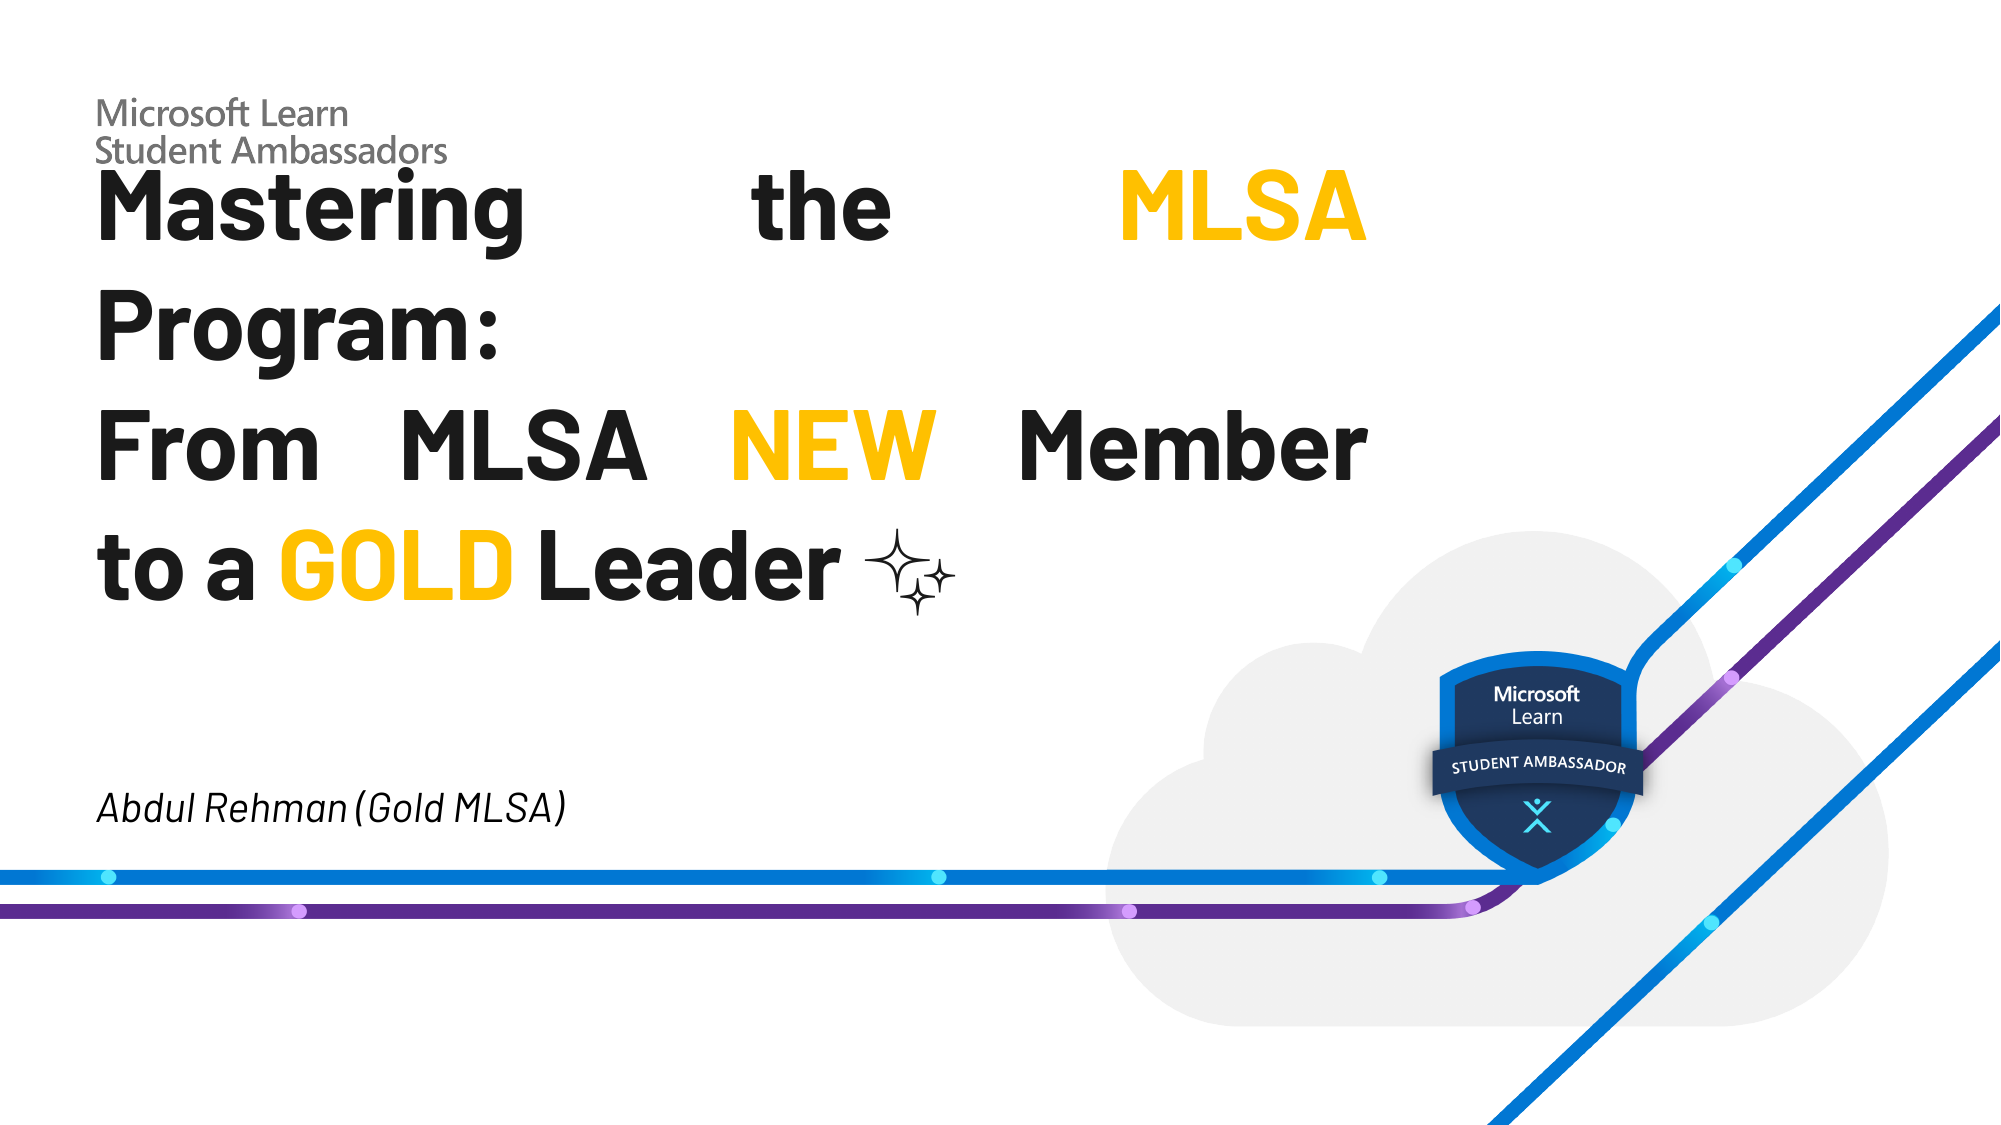

# Mastering the MLSA Program: From MLSA NEW Member to a GOLD Leader ✨
Abdul Rehman (Gold MLSA)